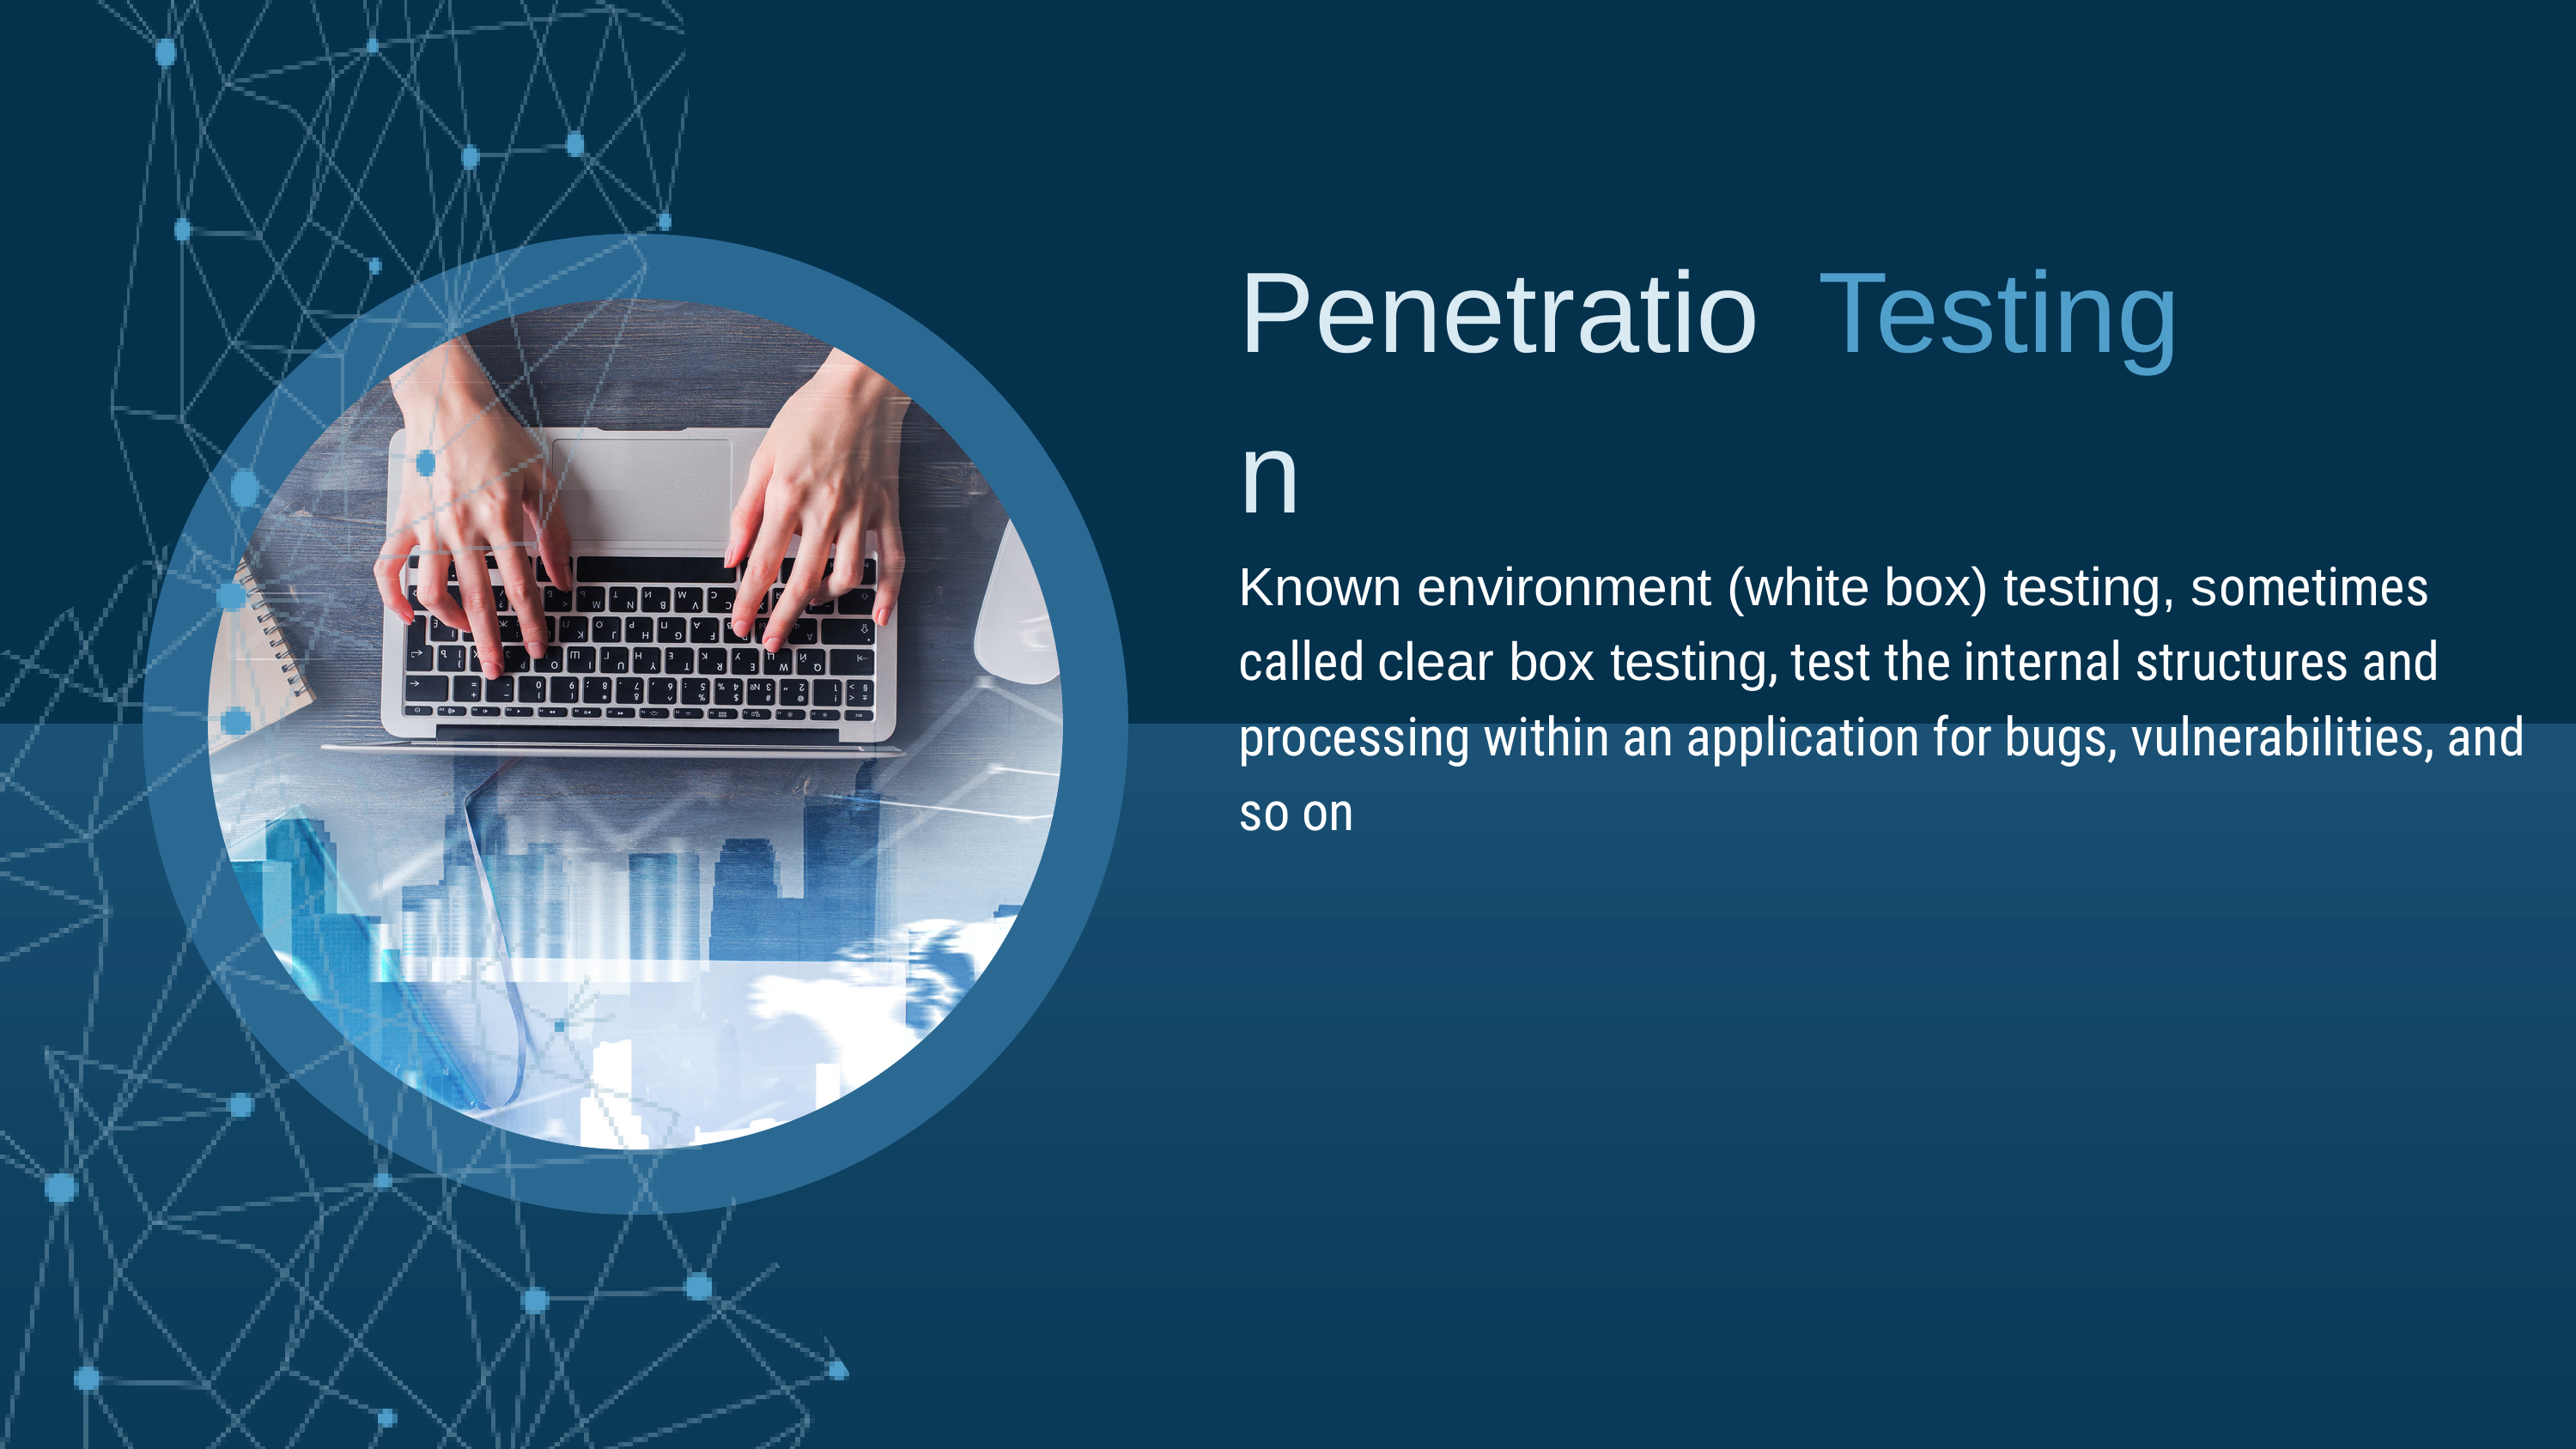

Penetration
Testing

Known environment (white box) testing, sometimes called clear box testing, test the internal structures and processing within an application for bugs, vulnerabilities, and so on